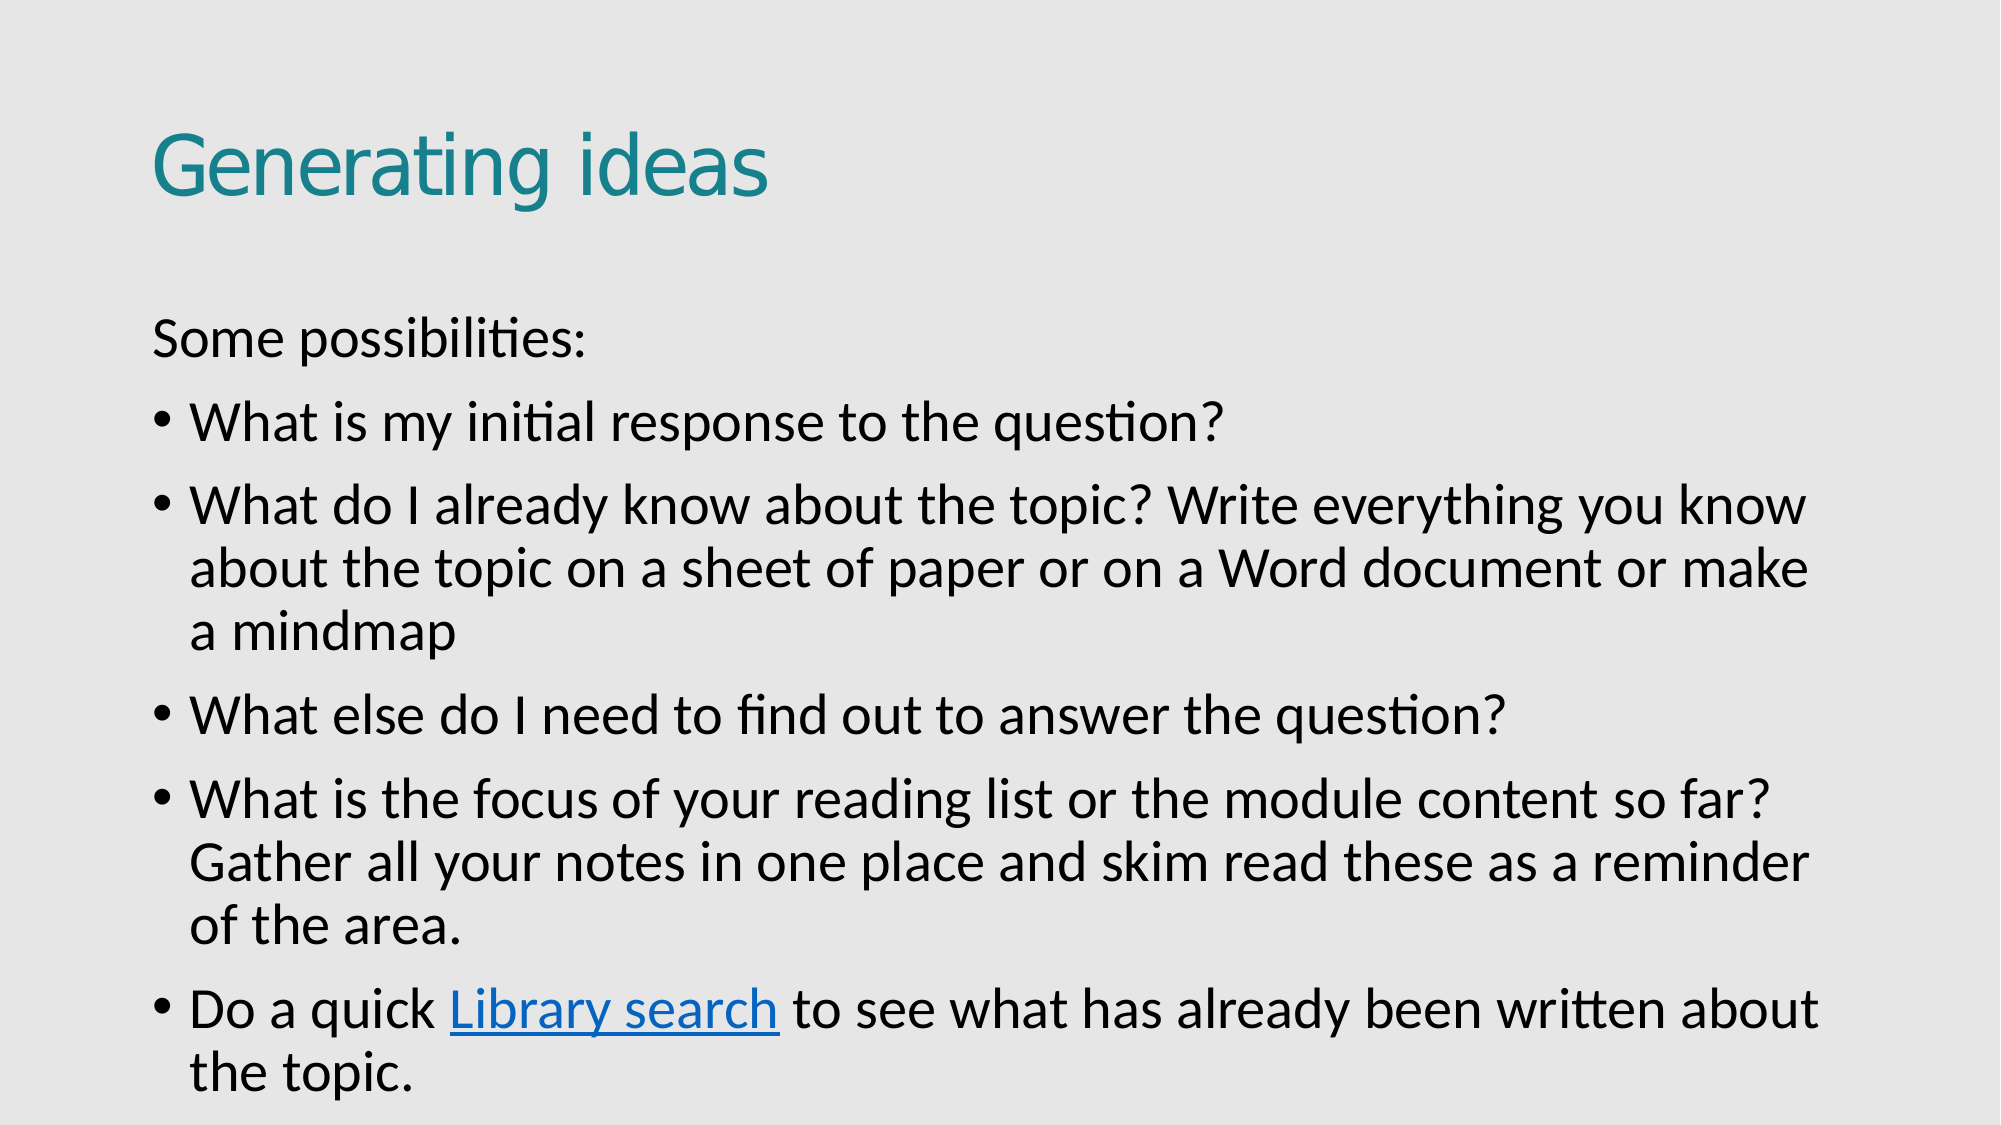

# Generating ideas
Some possibilities:
What is my initial response to the question?
What do I already know about the topic? Write everything you know about the topic on a sheet of paper or on a Word document or make a mindmap
What else do I need to find out to answer the question?
What is the focus of your reading list or the module content so far? Gather all your notes in one place and skim read these as a reminder of the area.
Do a quick Library search to see what has already been written about the topic.